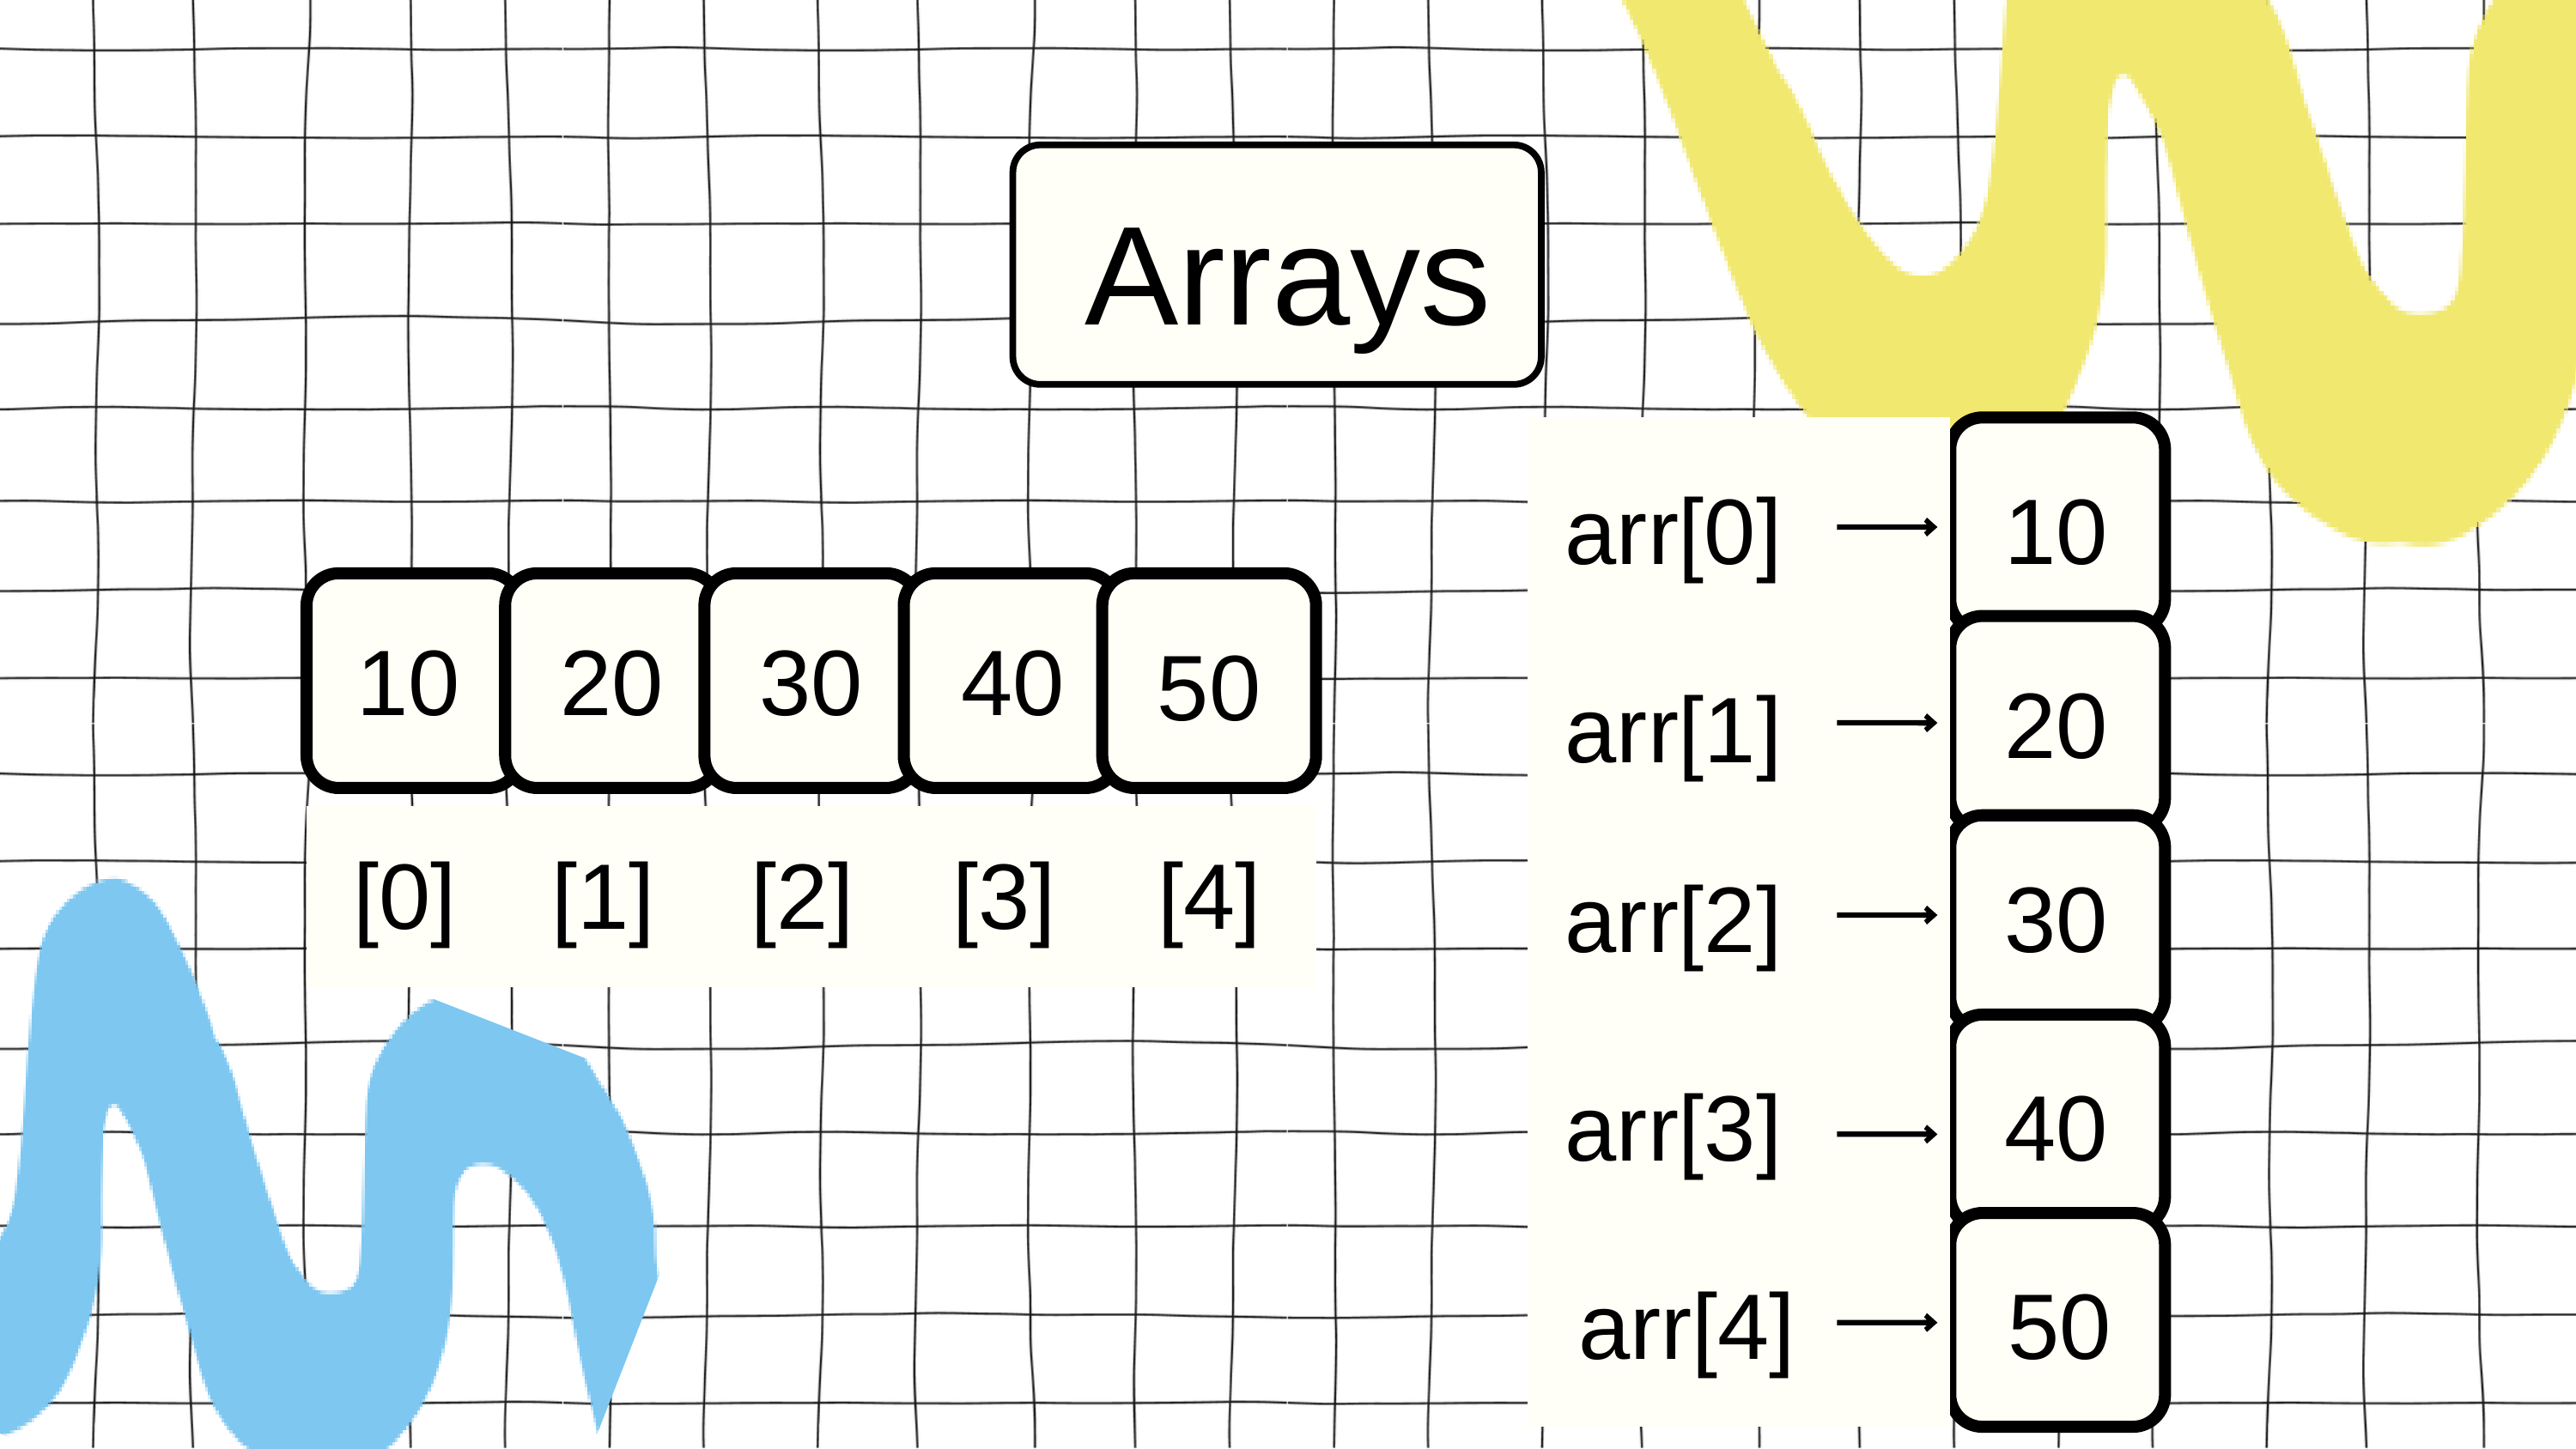

Arrays

arr[0]
10

10
20
30
40
50

20
arr[1]

[0]
[1]
[2]
[3]
[4]
arr[2]
30

arr[3]
40

arr[4]
50